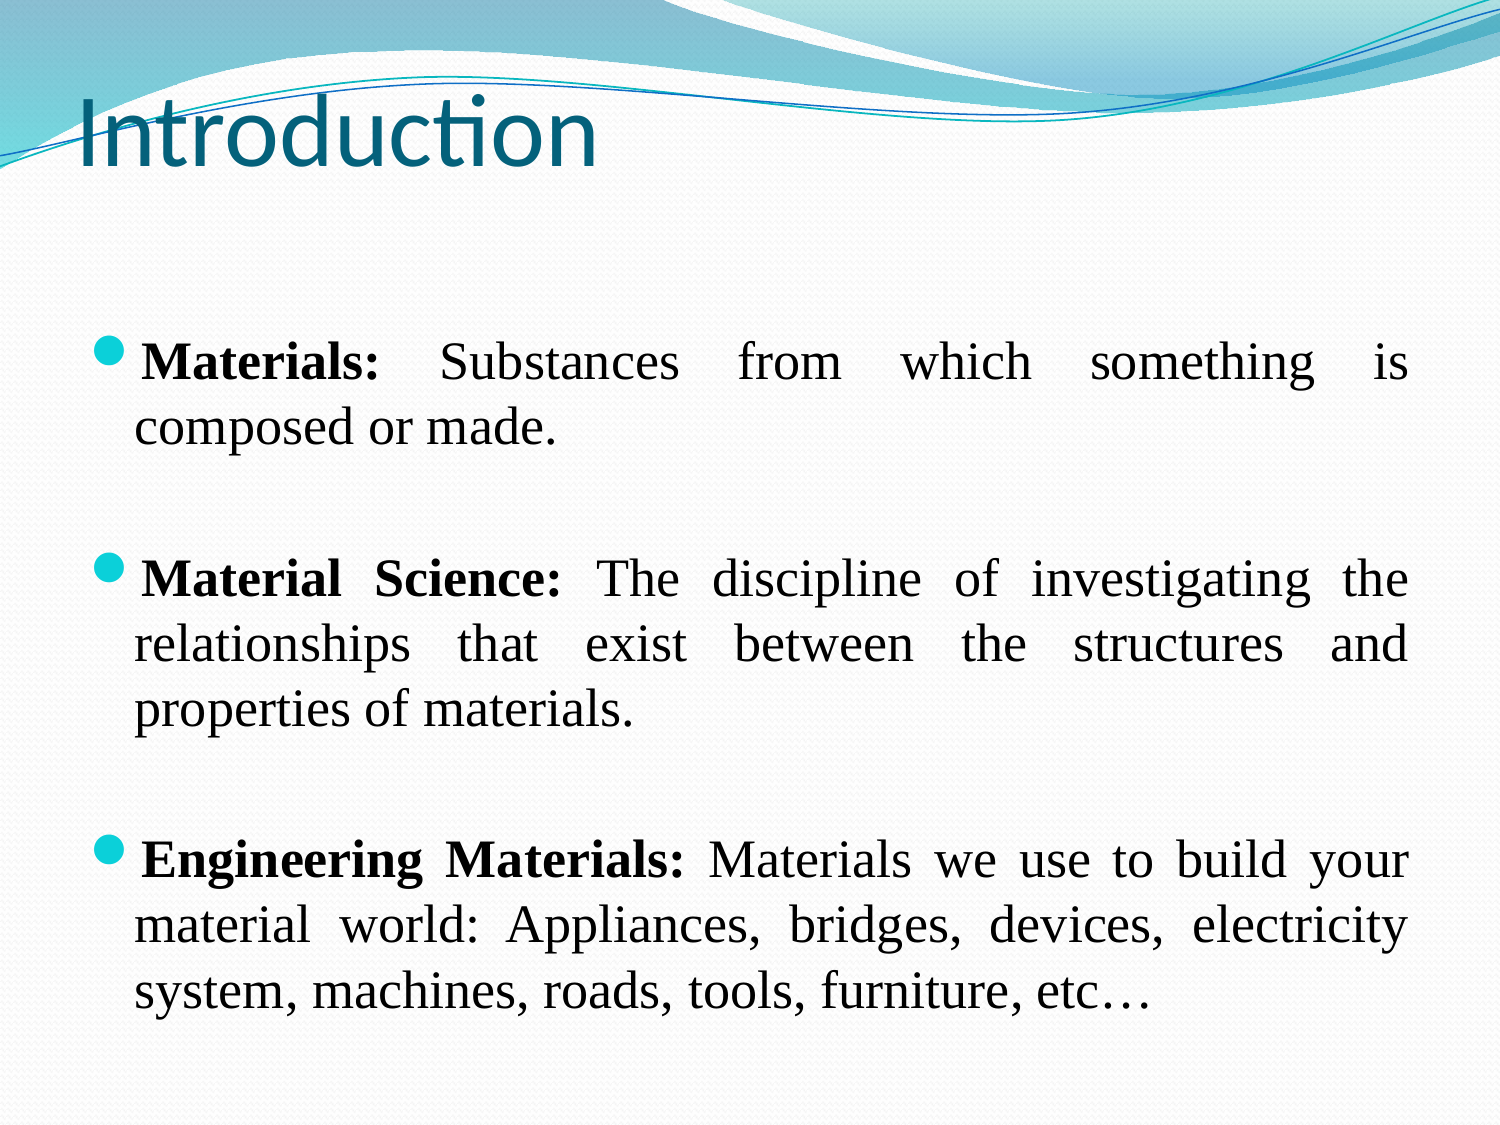

# Introduction
Materials: Substances from which something is composed or made.

Material Science: The discipline of investigating the relationships that exist between the structures and properties of materials.

Engineering Materials: Materials we use to build your material world: Appliances, bridges, devices, electricity system, machines, roads, tools, furniture, etc…